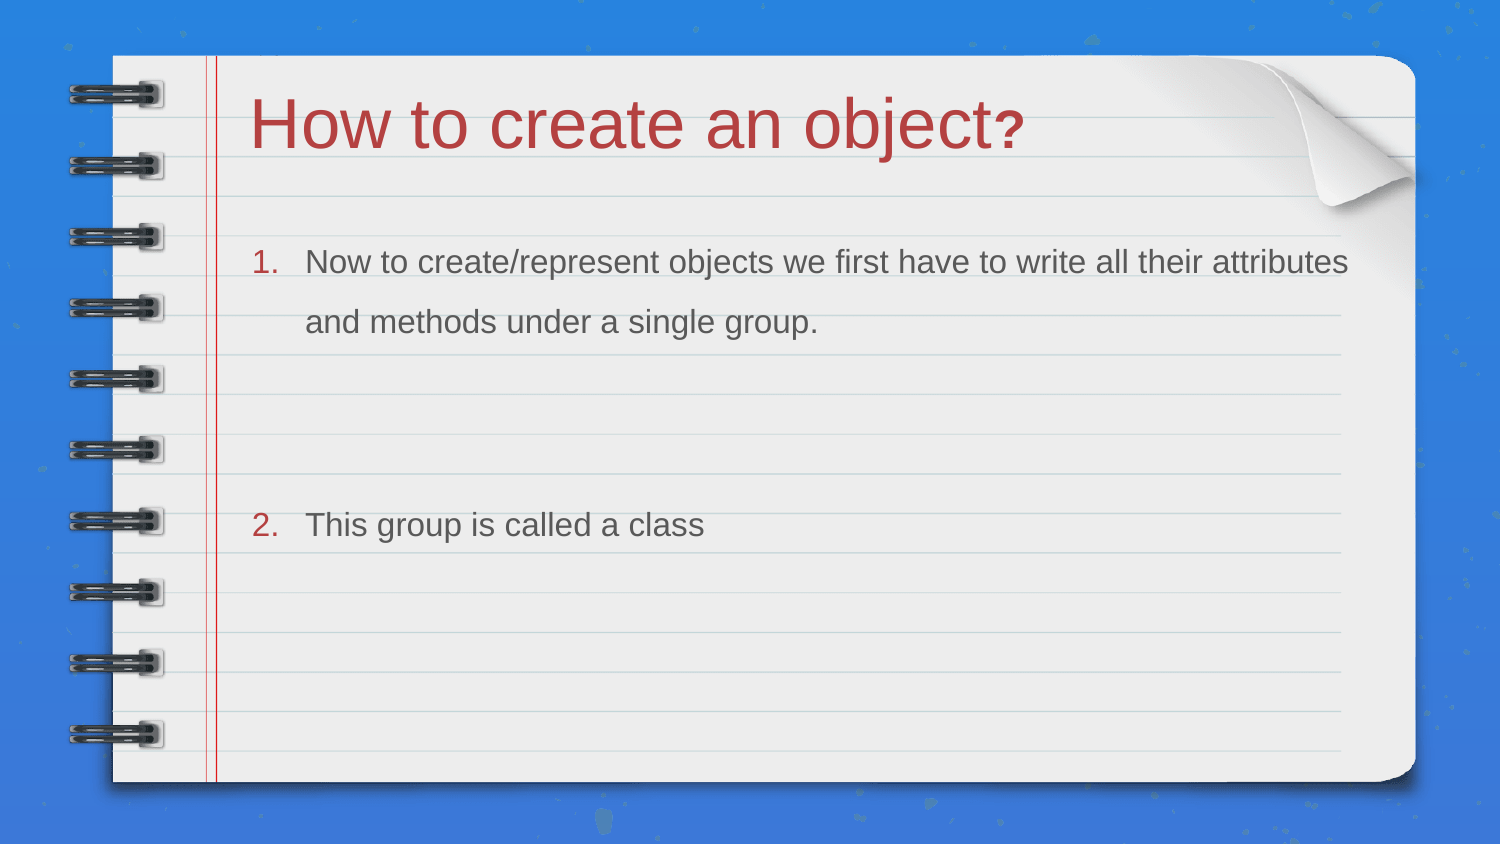

How to create an object?
# Now to create/represent objects we first have to write all their attributes and methods under a single group.

This group is called a class